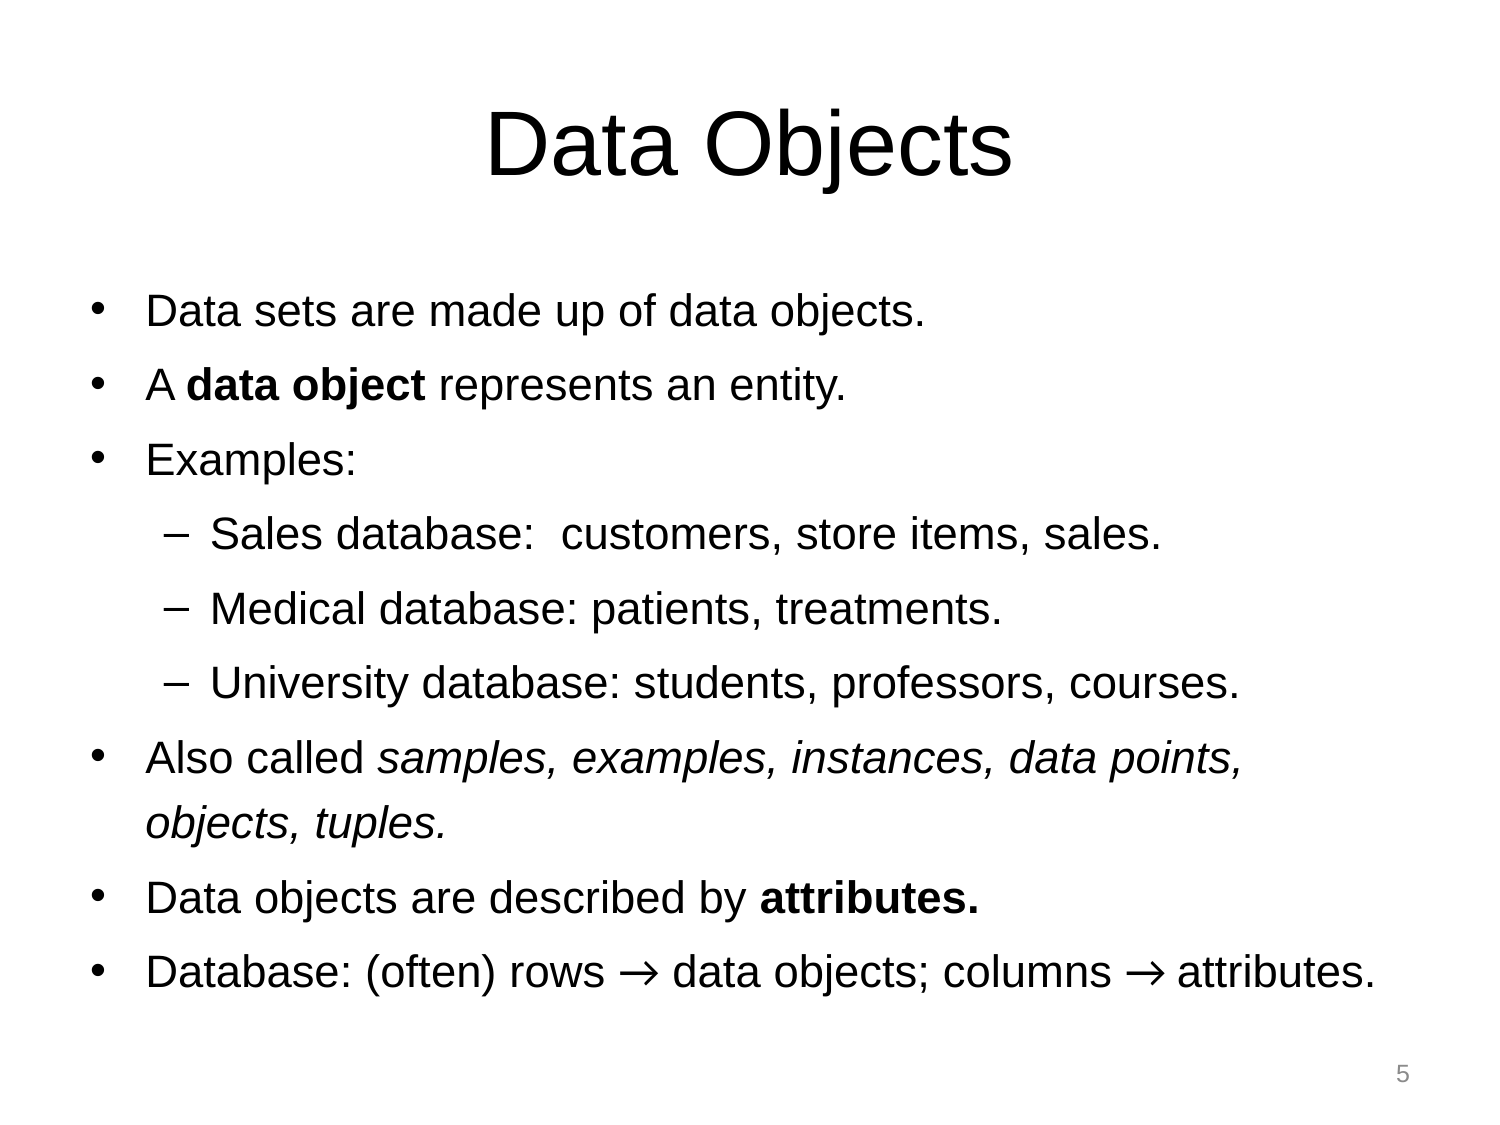

# Data Objects
Data sets are made up of data objects.
A data object represents an entity.
Examples:
Sales database:  customers, store items, sales.
Medical database: patients, treatments.
University database: students, professors, courses.
Also called samples, examples, instances, data points, objects, tuples.
Data objects are described by attributes.
Database: (often) rows → data objects; columns → attributes.
5